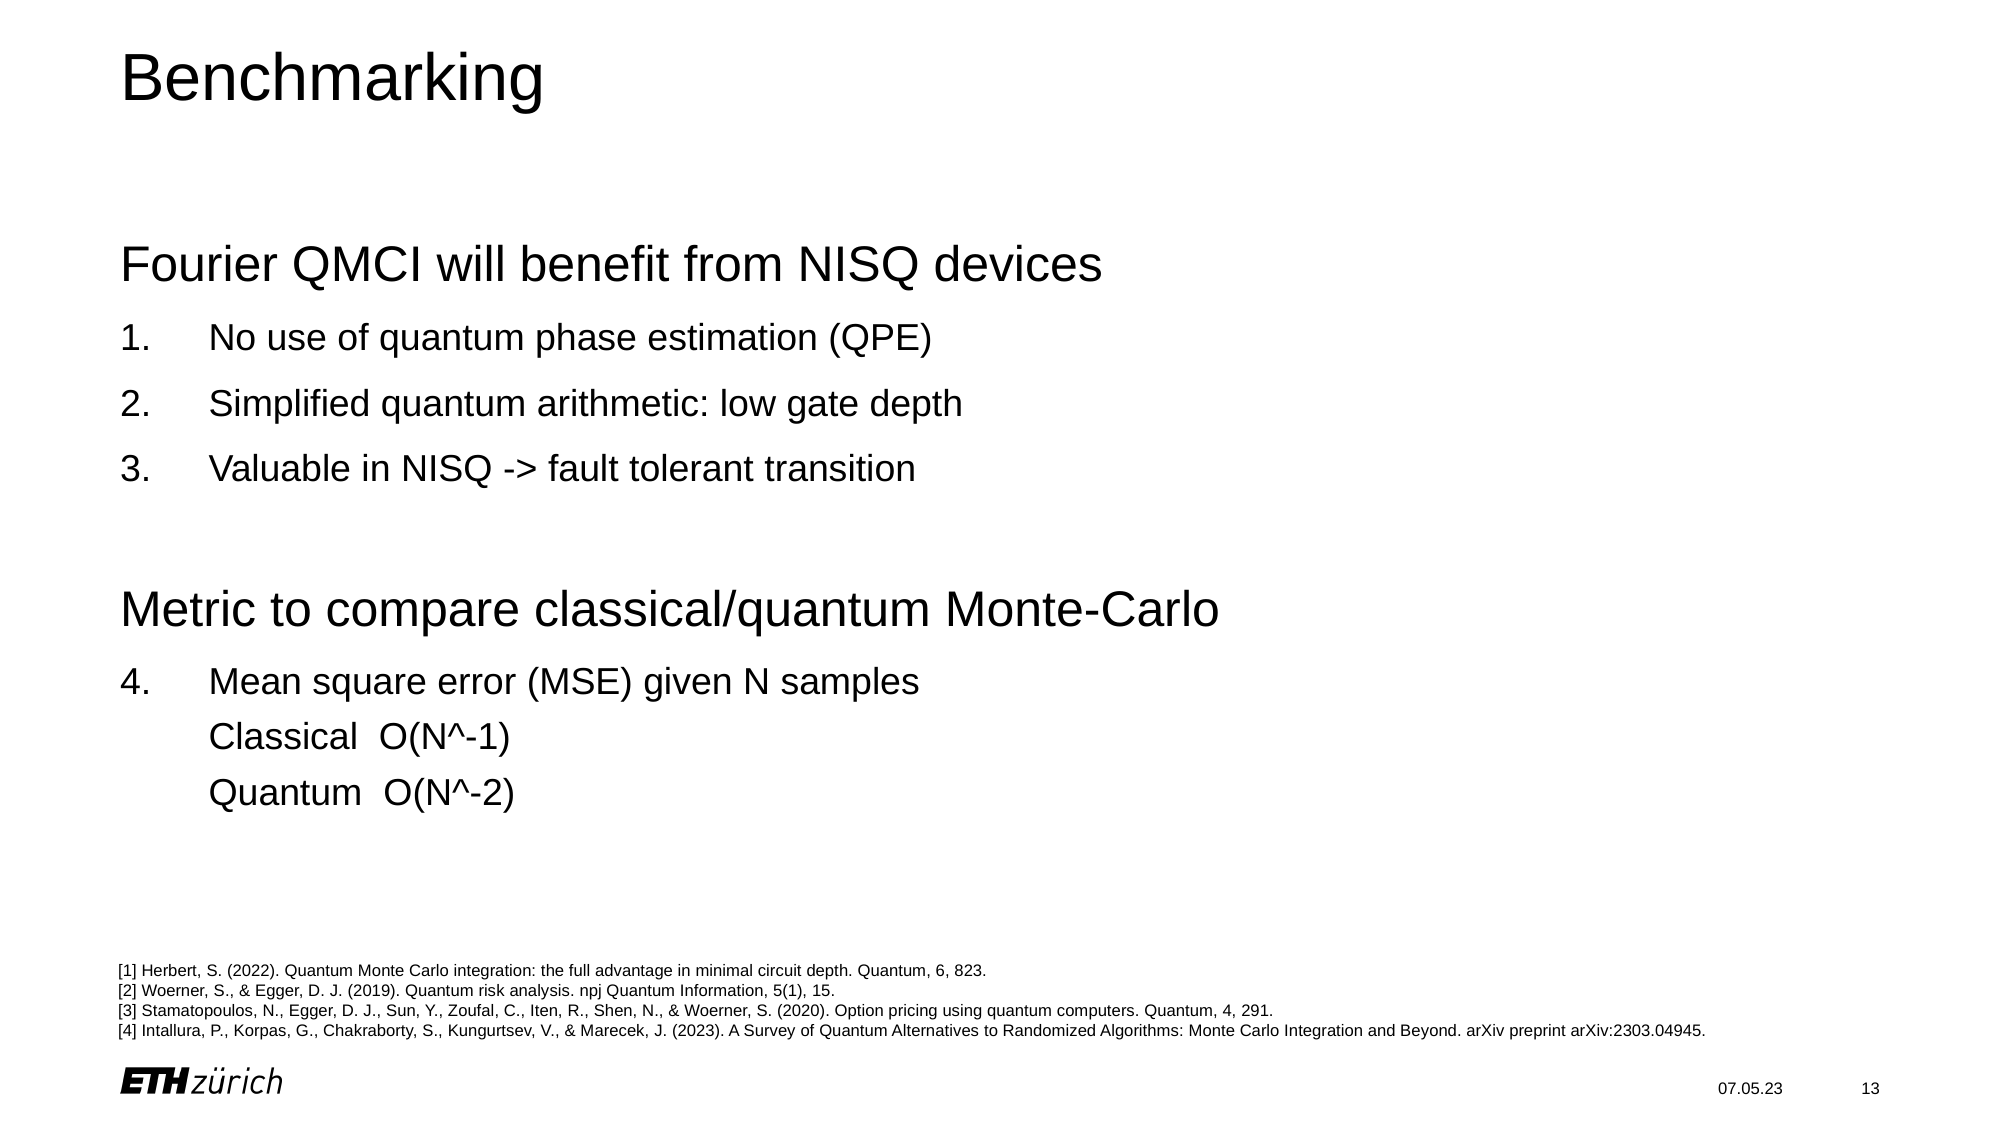

# Benchmarking
Fourier QMCI will benefit from NISQ devices
No use of quantum phase estimation (QPE)
Simplified quantum arithmetic: low gate depth
Valuable in NISQ -> fault tolerant transition

Metric to compare classical/quantum Monte-Carlo
Mean square error (MSE) given N samples
Classical  O(N^-1)
Quantum  O(N^-2)

[1] Herbert, S. (2022). Quantum Monte Carlo integration: the full advantage in minimal circuit depth. Quantum, 6, 823.
[2] Woerner, S., & Egger, D. J. (2019). Quantum risk analysis. npj Quantum Information, 5(1), 15.
[3] Stamatopoulos, N., Egger, D. J., Sun, Y., Zoufal, C., Iten, R., Shen, N., & Woerner, S. (2020). Option pricing using quantum computers. Quantum, 4, 291.
[4] Intallura, P., Korpas, G., Chakraborty, S., Kungurtsev, V., & Marecek, J. (2023). A Survey of Quantum Alternatives to Randomized Algorithms: Monte Carlo Integration and Beyond. arXiv preprint arXiv:2303.04945.

07.05.23
13